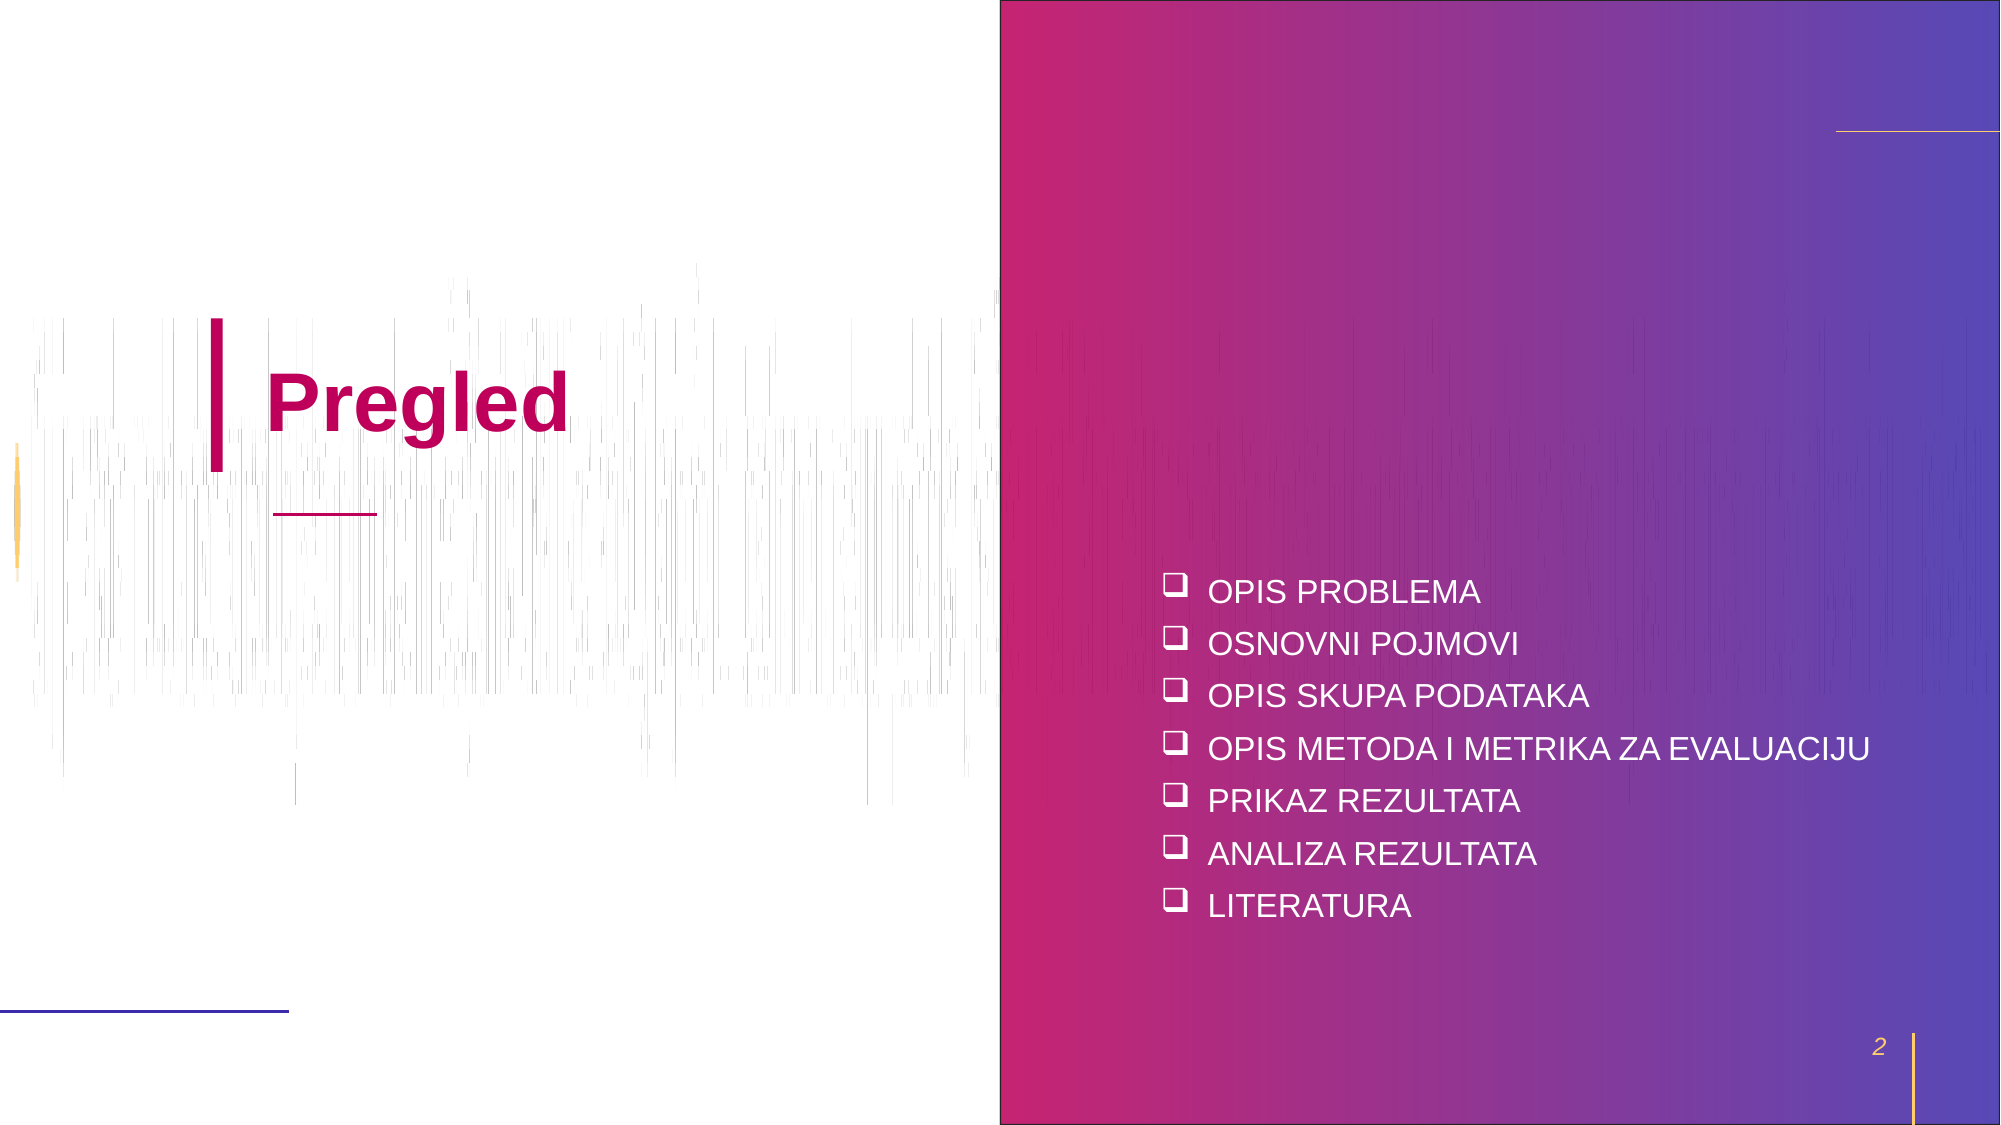

# Pregled
OPIS PROBLEMA
OSNOVNI POJMOVI
OPIS SKUPA PODATAKA
OPIS METODA I METRIKA ZA EVALUACIJU
PRIKAZ REZULTATA
ANALIZA REZULTATA
LITERATURA
2